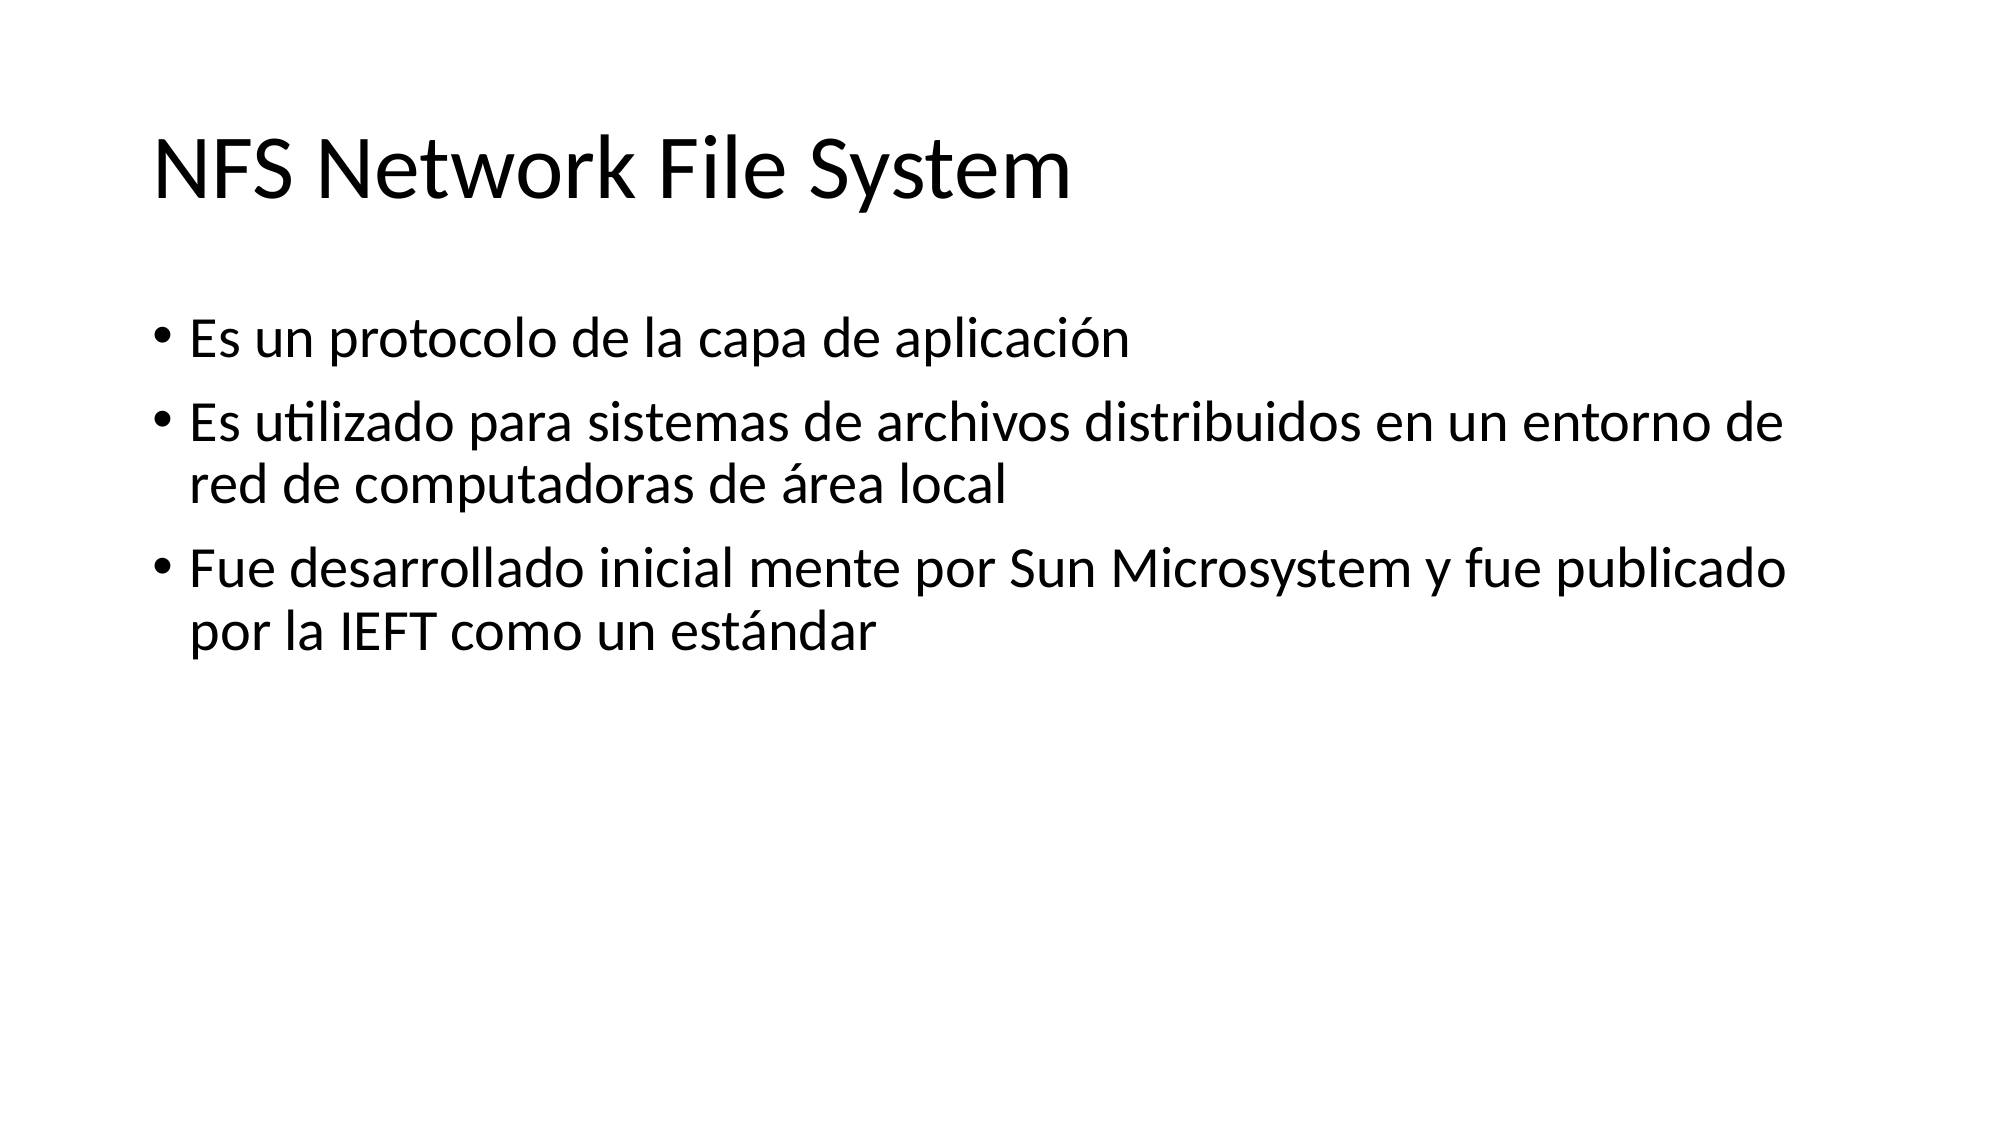

# NFS Network File System
Es un protocolo de la capa de aplicación
Es utilizado para sistemas de archivos distribuidos en un entorno de red de computadoras de área local
Fue desarrollado inicial mente por Sun Microsystem y fue publicado por la IEFT como un estándar